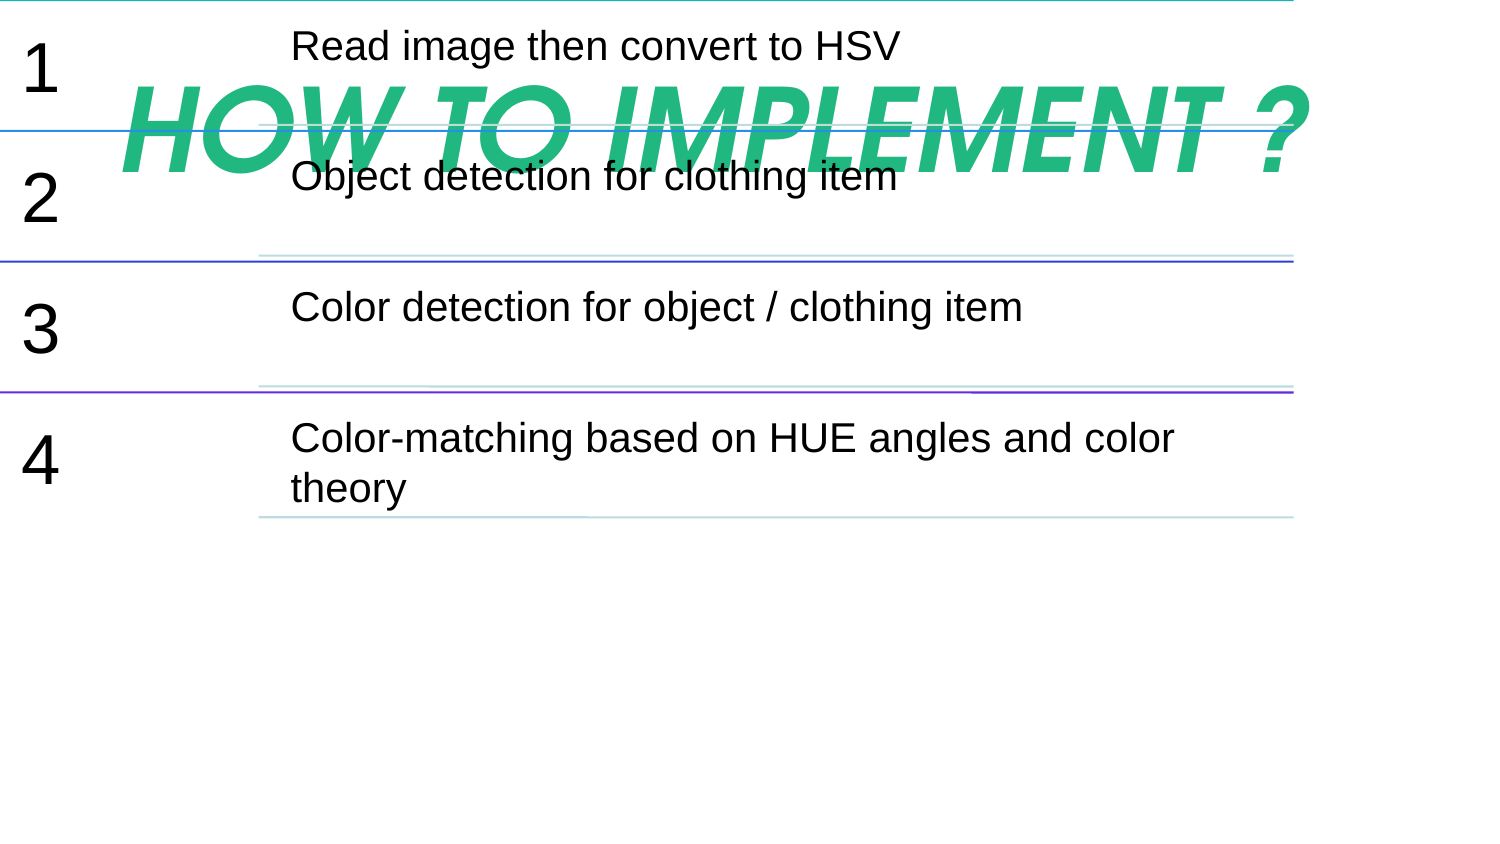

# HOW TO IMPLEMENT ?
1
Read image then convert to HSV
2
Object detection for clothing item
3
Color detection for object / clothing item
4
Color-matching based on HUE angles and color theory